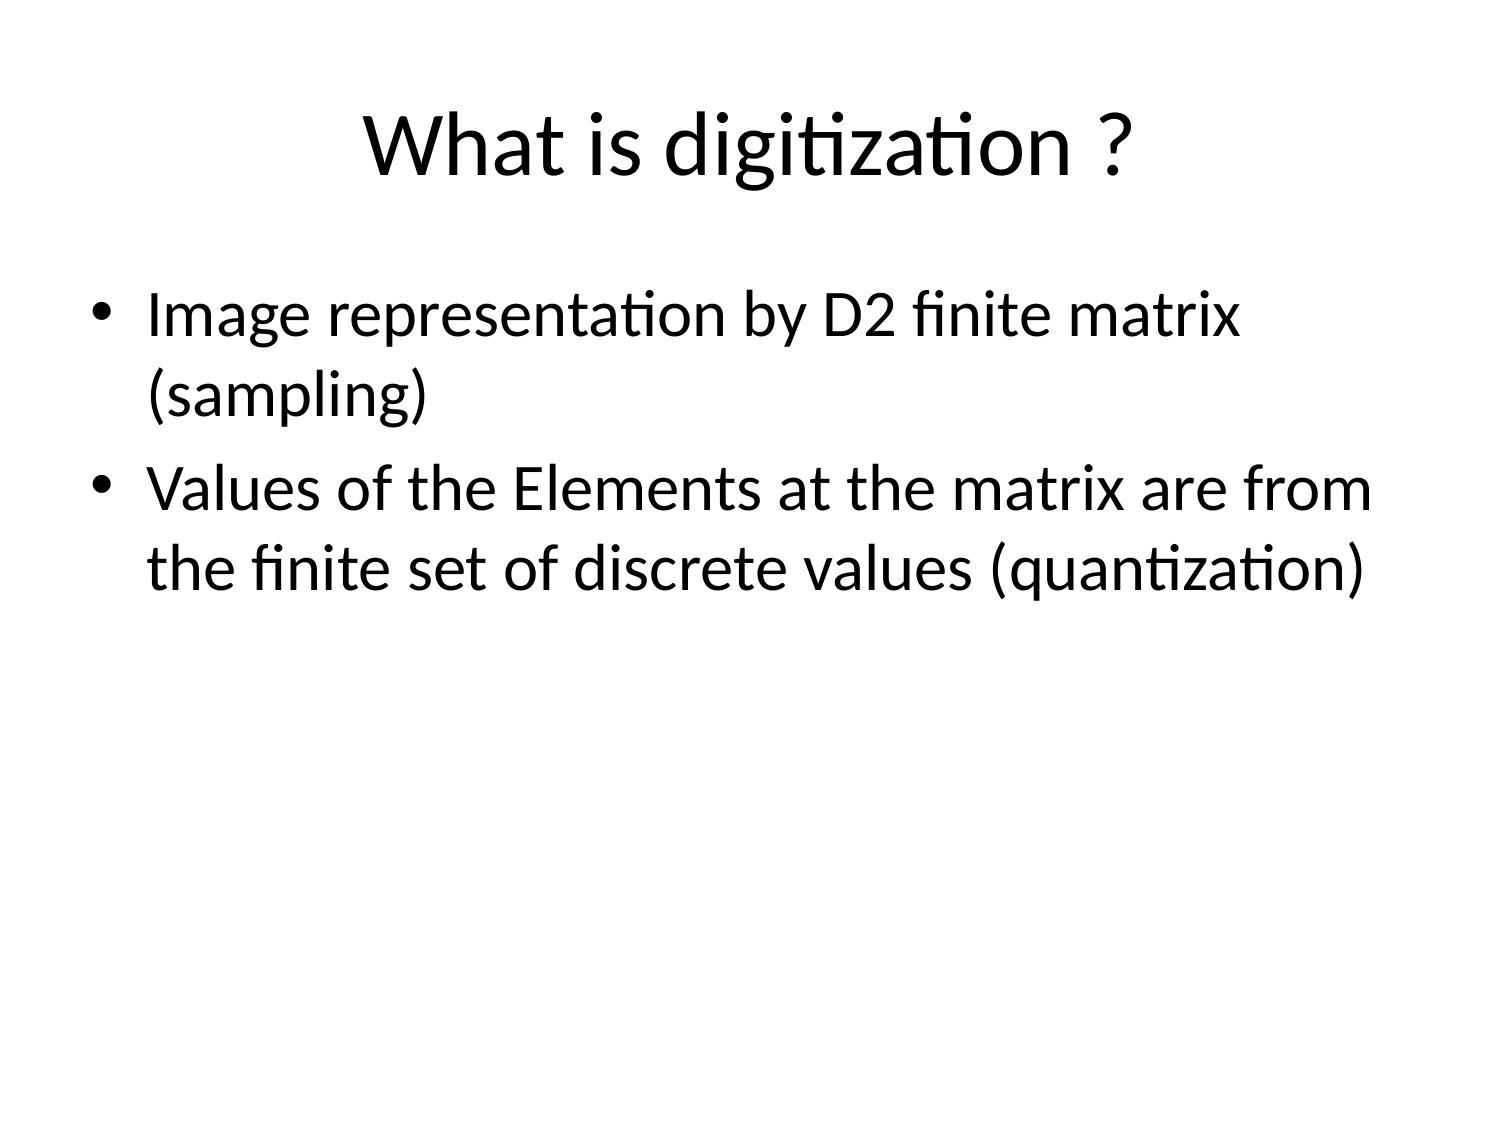

# What is digitization ?
Image representation by D2 finite matrix (sampling)
Values of the Elements at the matrix are from the finite set of discrete values (quantization)